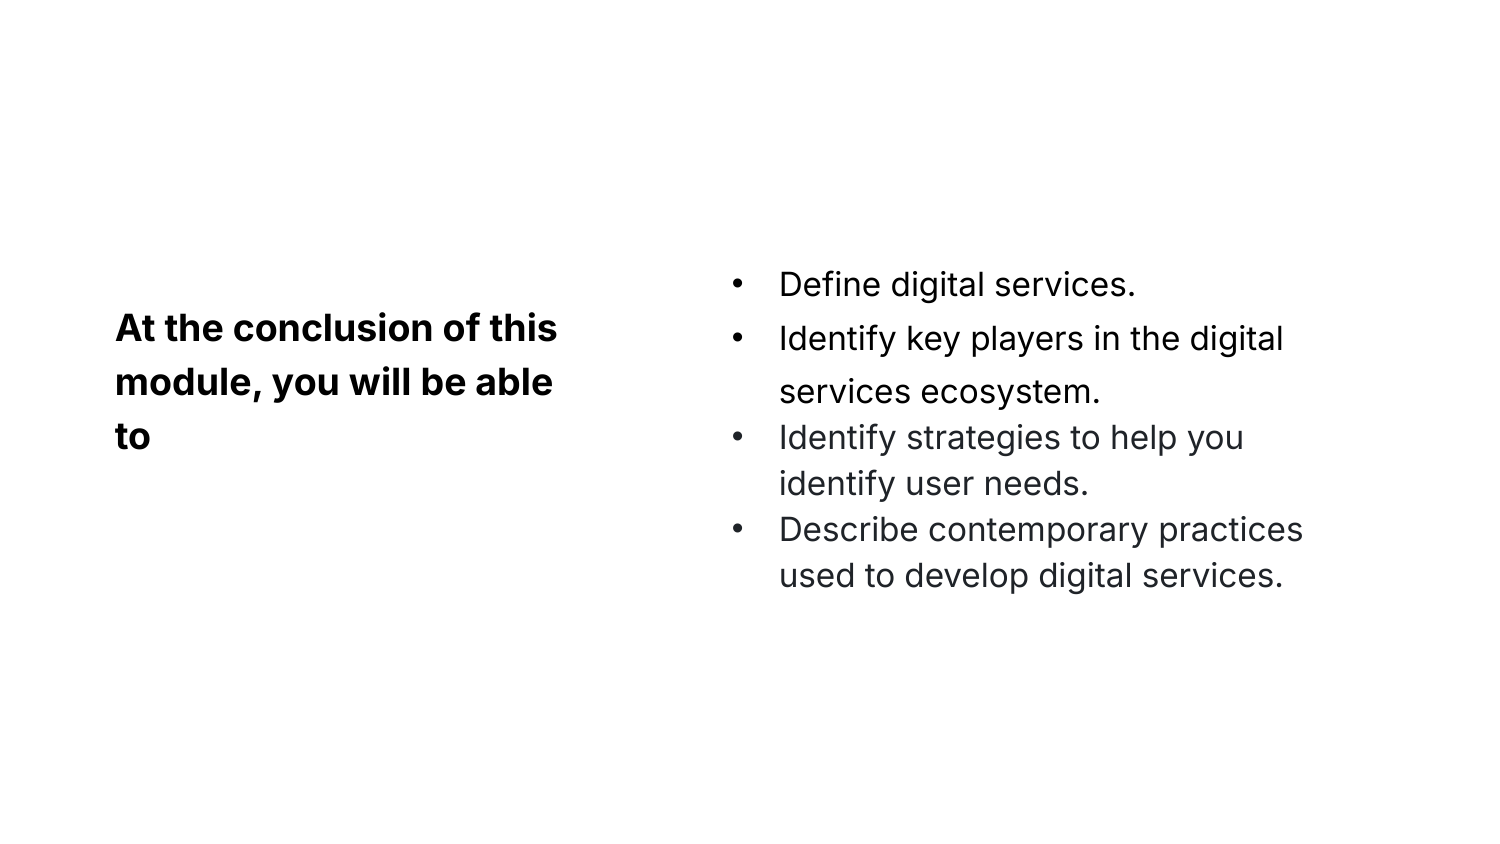

Define digital services.
Identify key players in the digital services ecosystem.
Identify strategies to help you identify user needs.
Describe contemporary practices used to develop digital services.
At the conclusion of this module, you will be able to